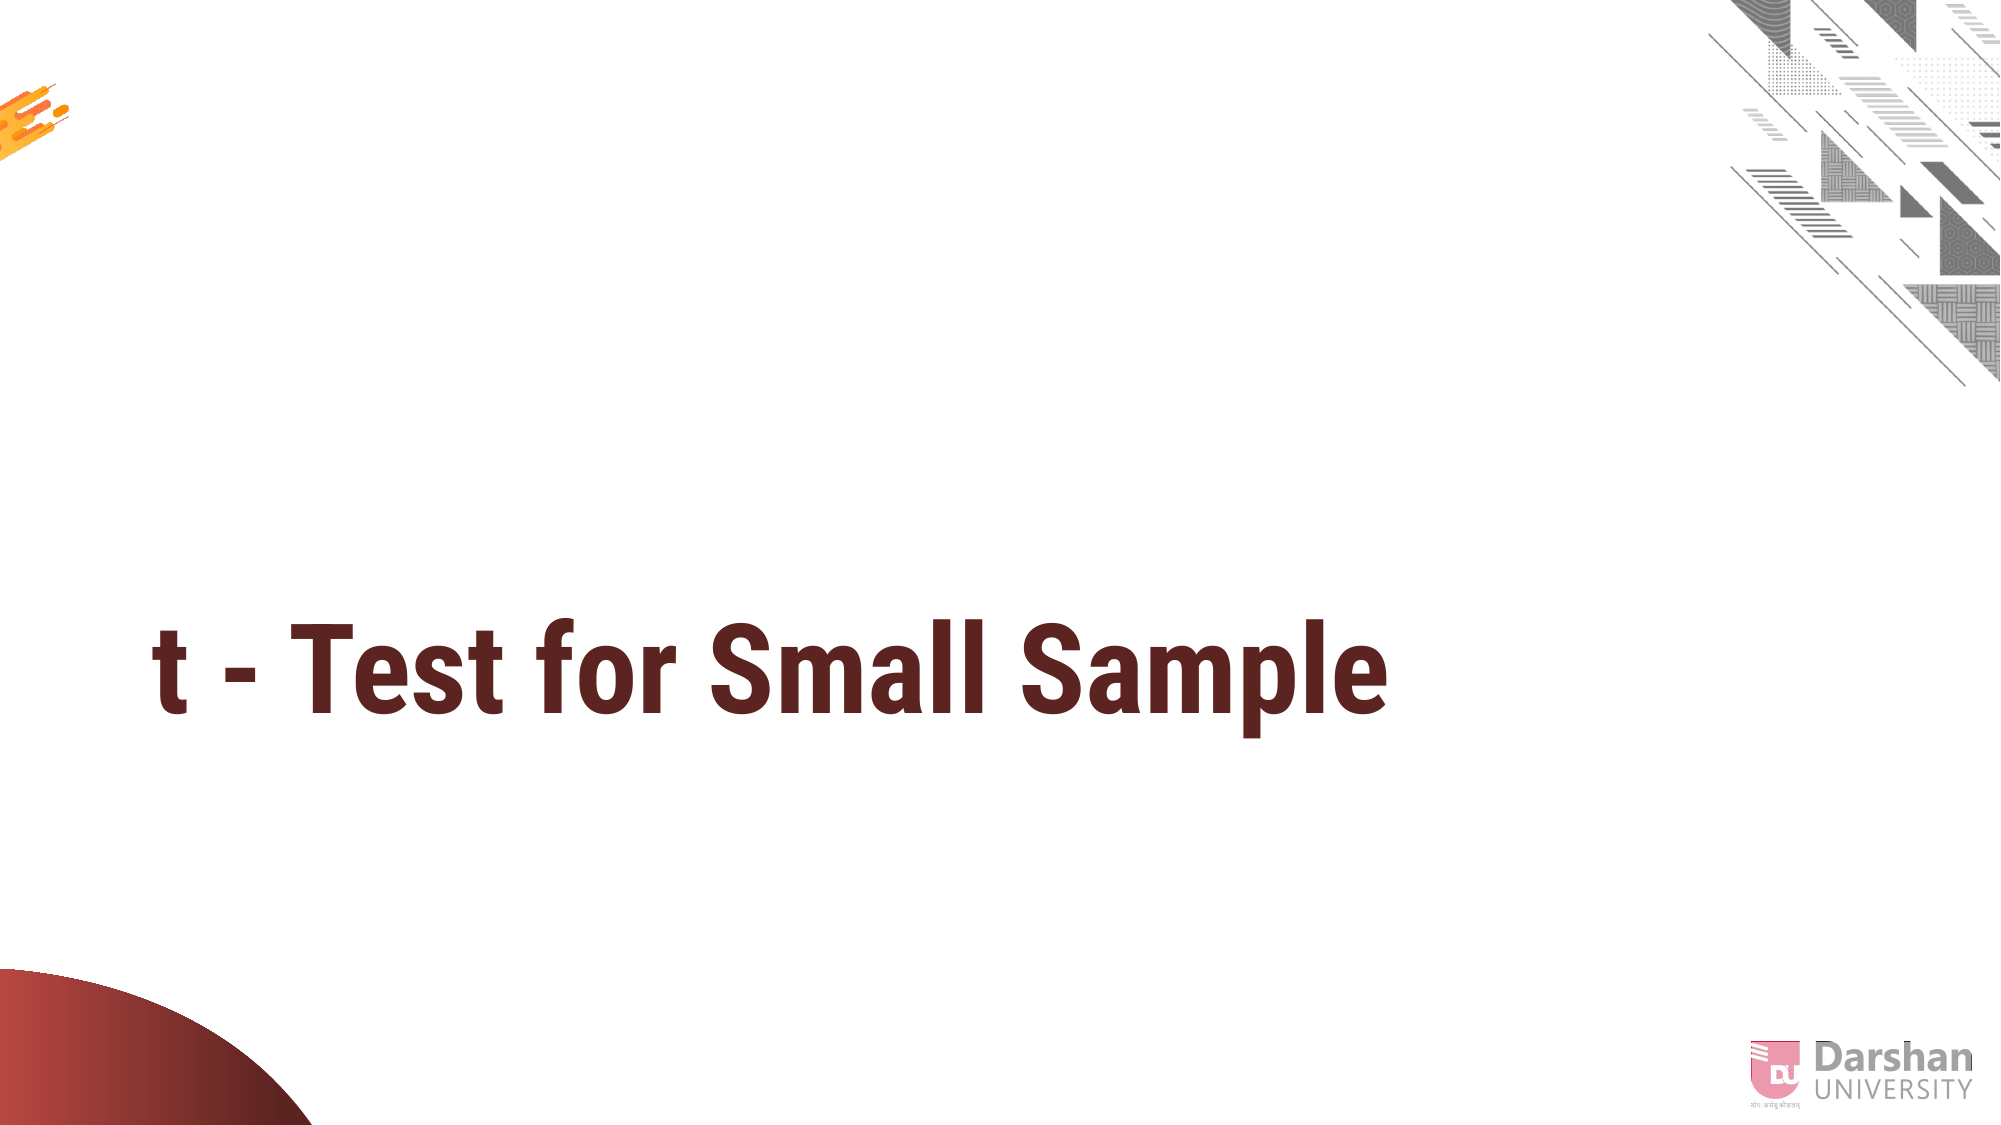

# t - Test for Small Sample